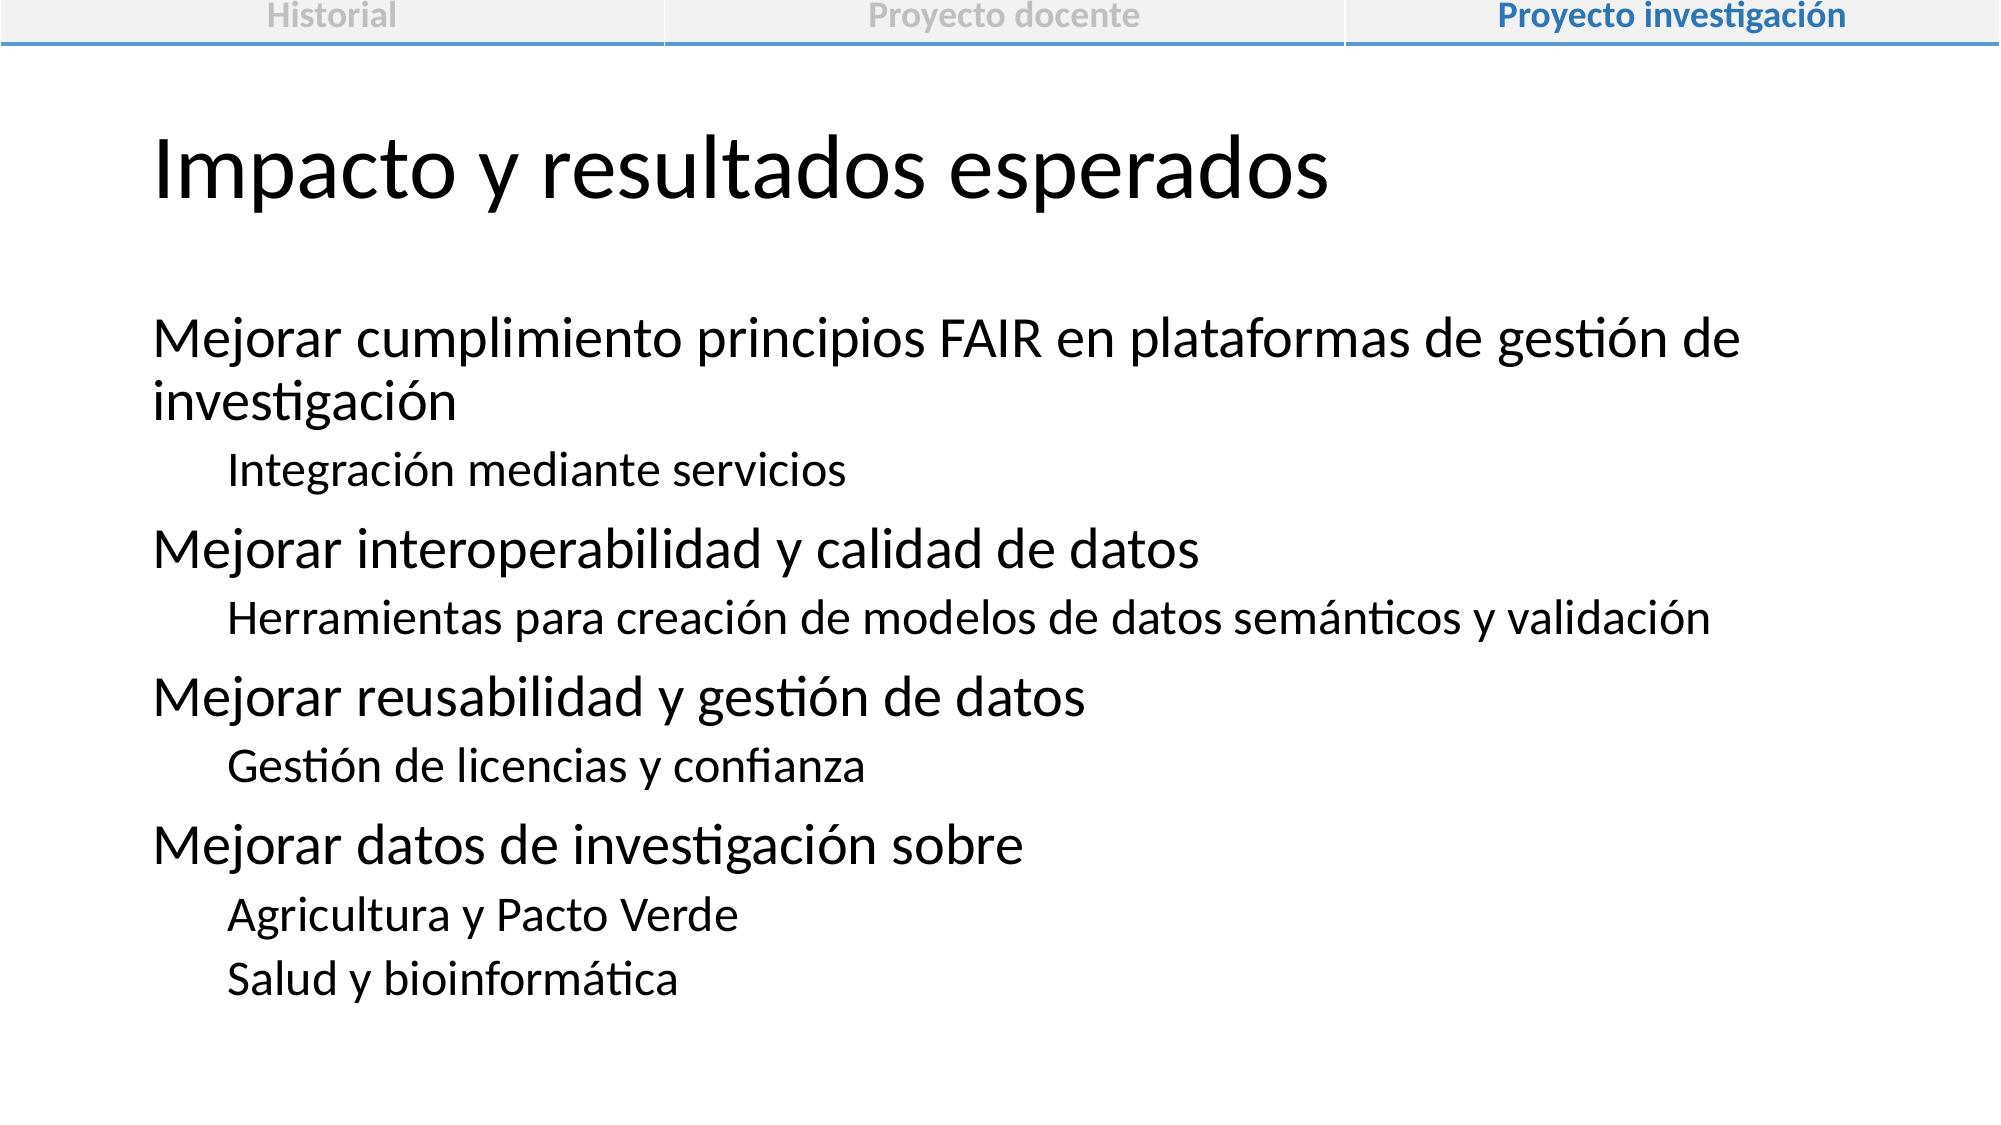

| Historial | Proyecto docente | Proyecto investigación |
| --- | --- | --- |
# Impacto y resultados esperados
Mejorar cumplimiento principios FAIR en plataformas de gestión de investigación
Integración mediante servicios
Mejorar interoperabilidad y calidad de datos
Herramientas para creación de modelos de datos semánticos y validación
Mejorar reusabilidad y gestión de datos
Gestión de licencias y confianza
Mejorar datos de investigación sobre
Agricultura y Pacto Verde
Salud y bioinformática